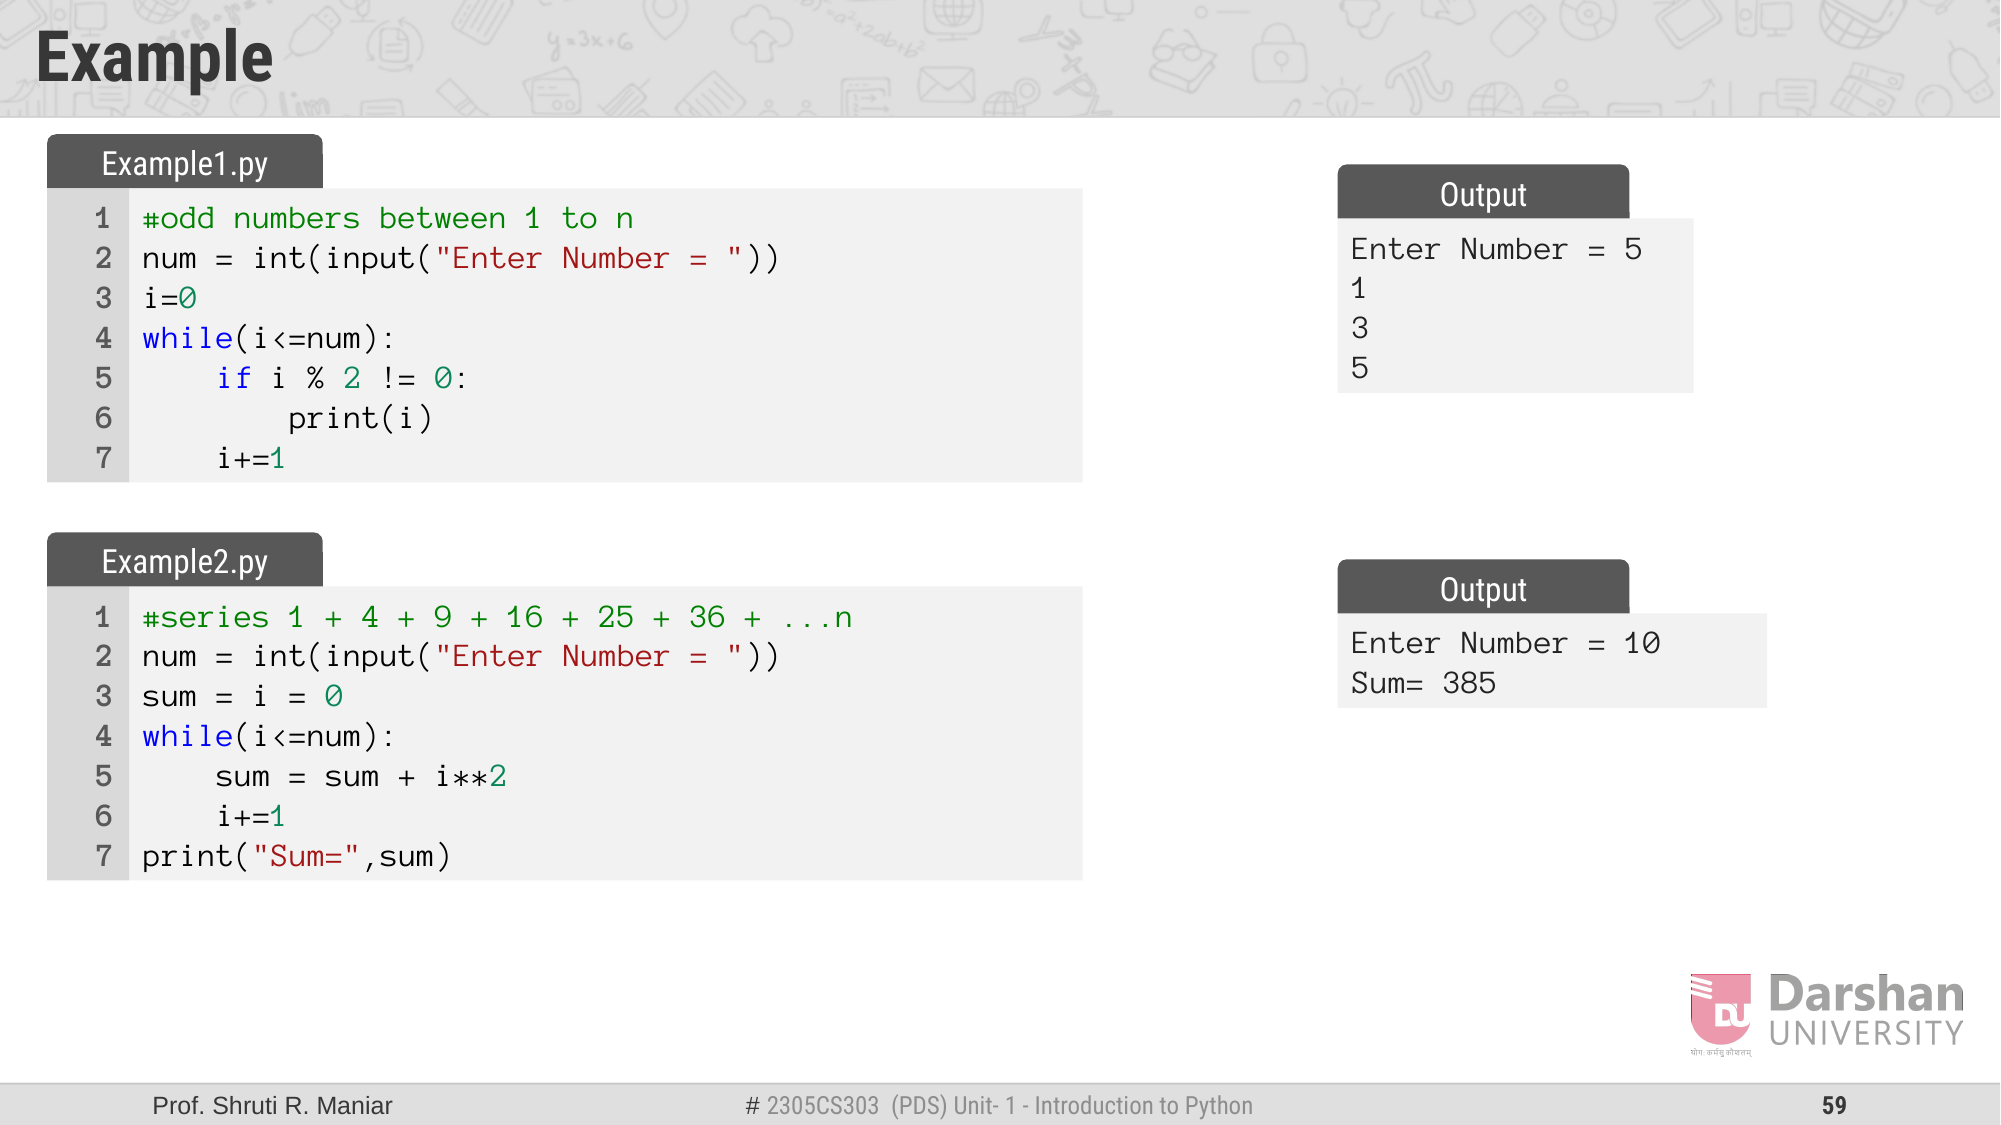

# Example
Example1.py
Output
1
2
3
4
5
6
7
#odd numbers between 1 to n
num = int(input("Enter Number = "))
i=0
while(i<=num):
    if i % 2 != 0:
        print(i)
    i+=1
Enter Number = 5
1
3
5
Example2.py
Output
1
2
3
4
5
6
7
#series 1 + 4 + 9 + 16 + 25 + 36 + ...n
num = int(input("Enter Number = "))
sum = i = 0
while(i<=num):
    sum = sum + i**2
    i+=1
print("Sum=",sum)
Enter Number = 10
Sum= 385